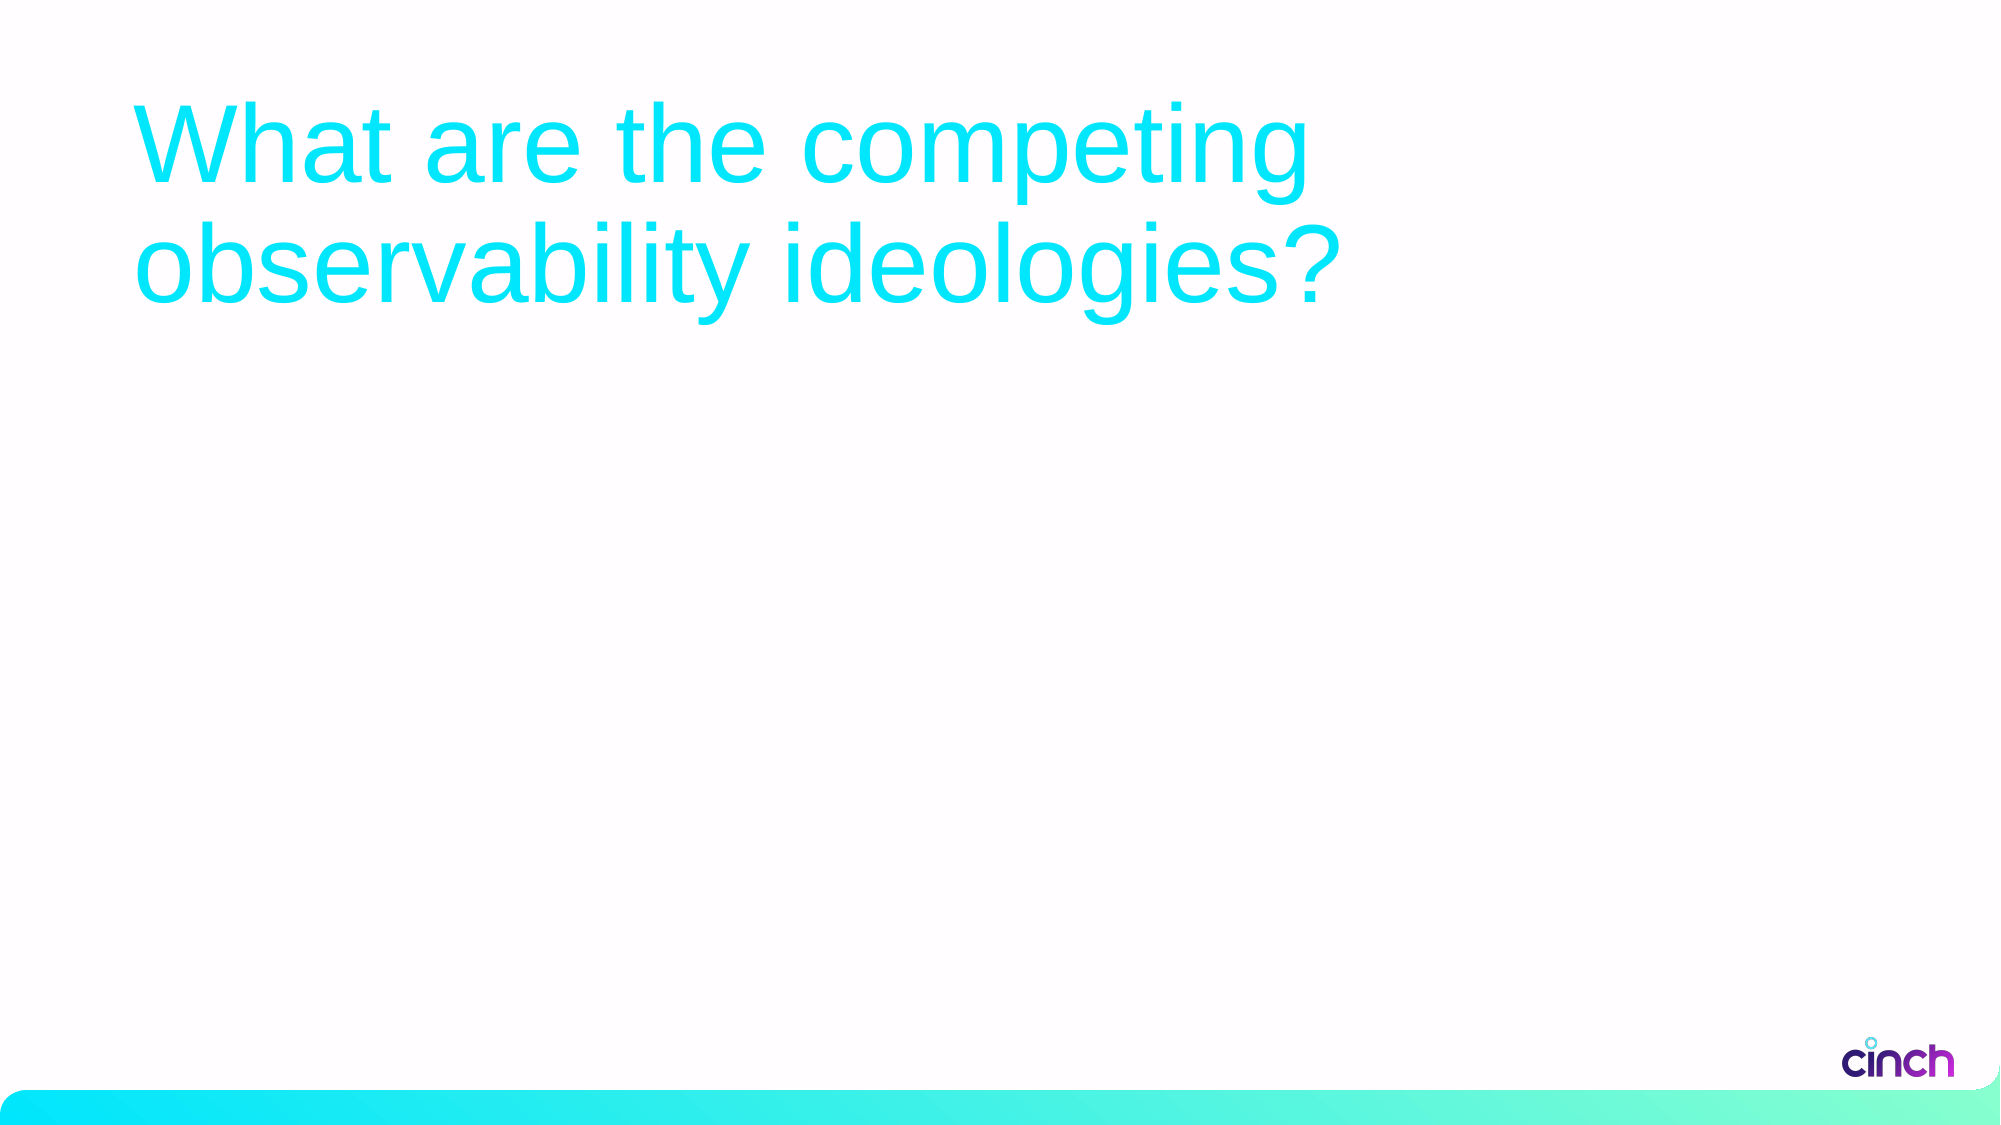

# What are the competing observability ideologies?